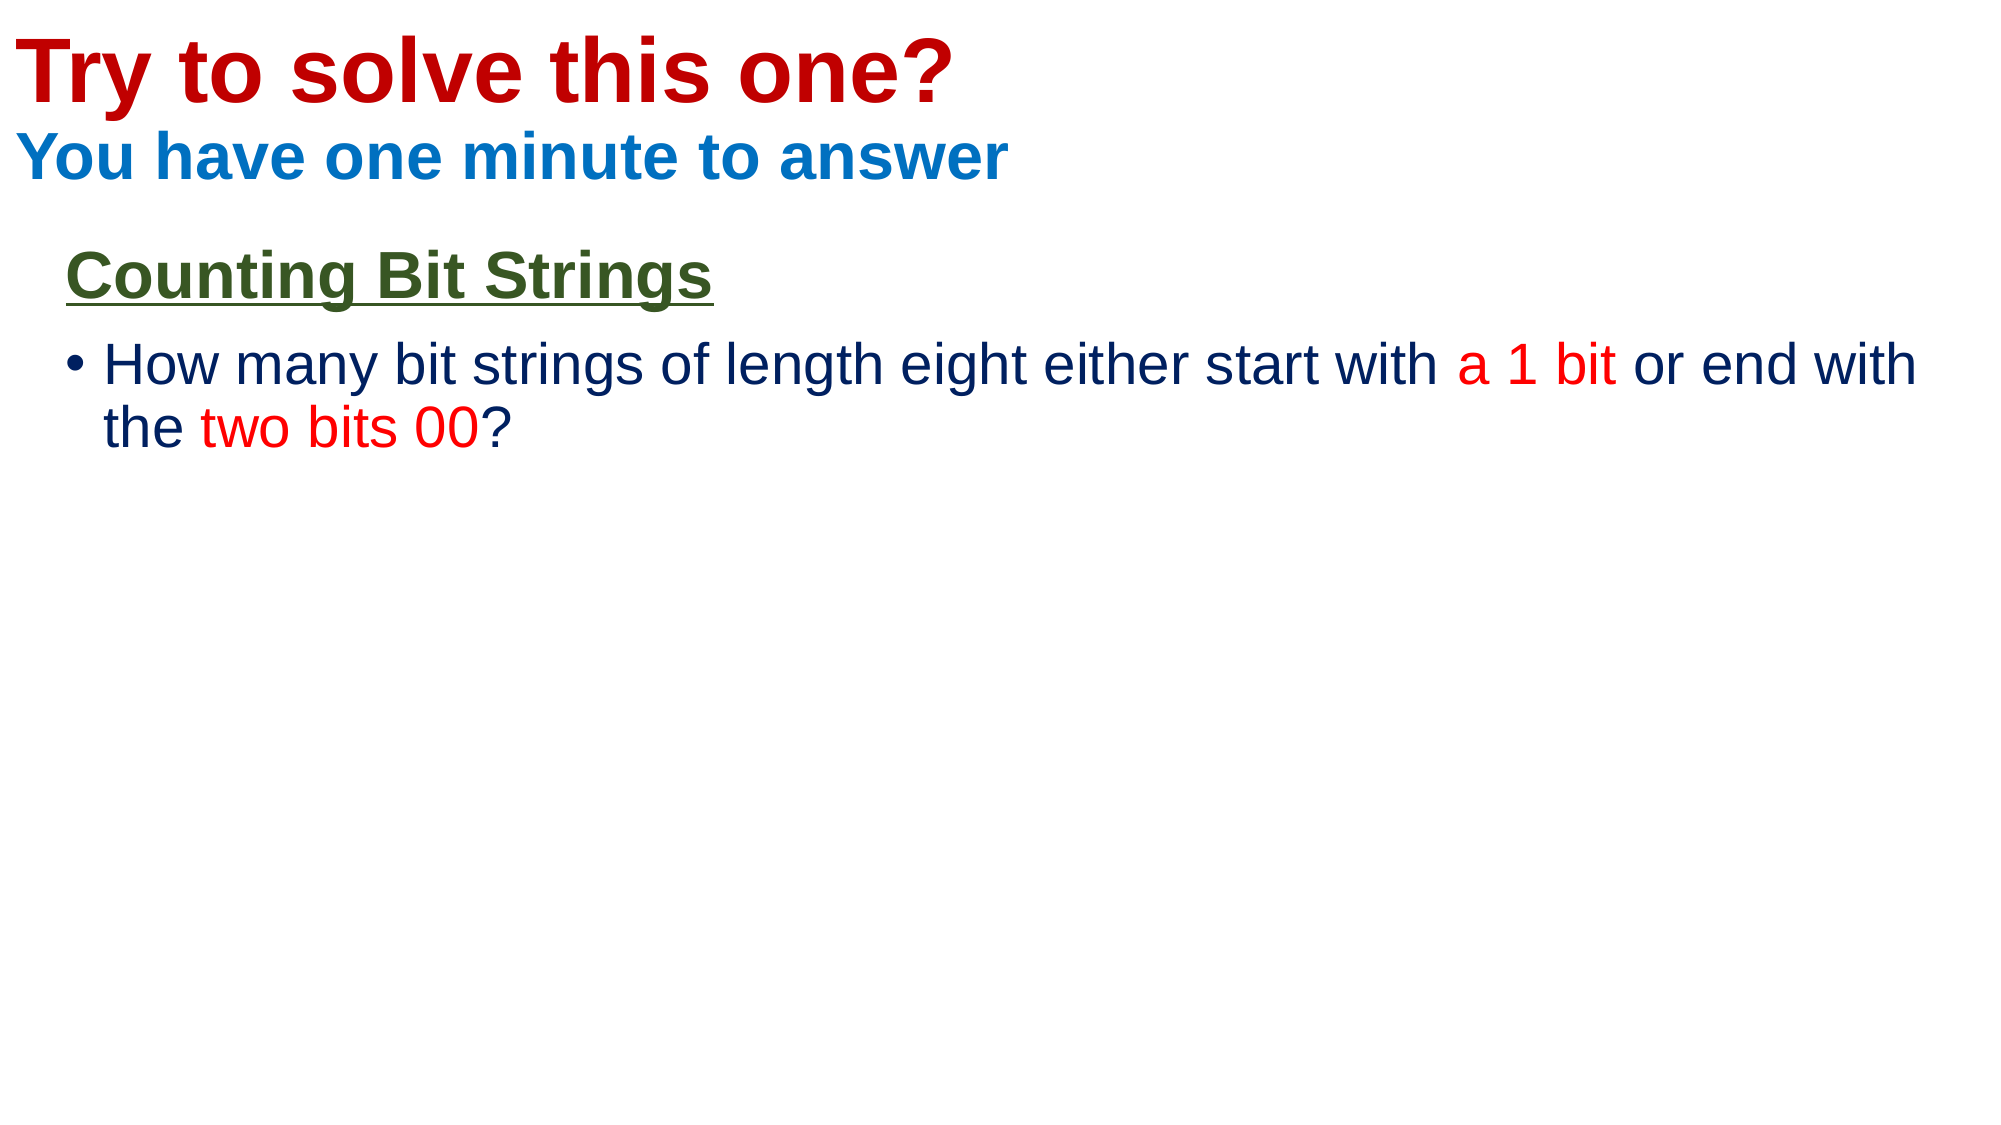

# Try to solve this one? You have one minute to answer
Counting Bit Strings
How many bit strings of length eight either start with a 1 bit or end with the two bits 00?